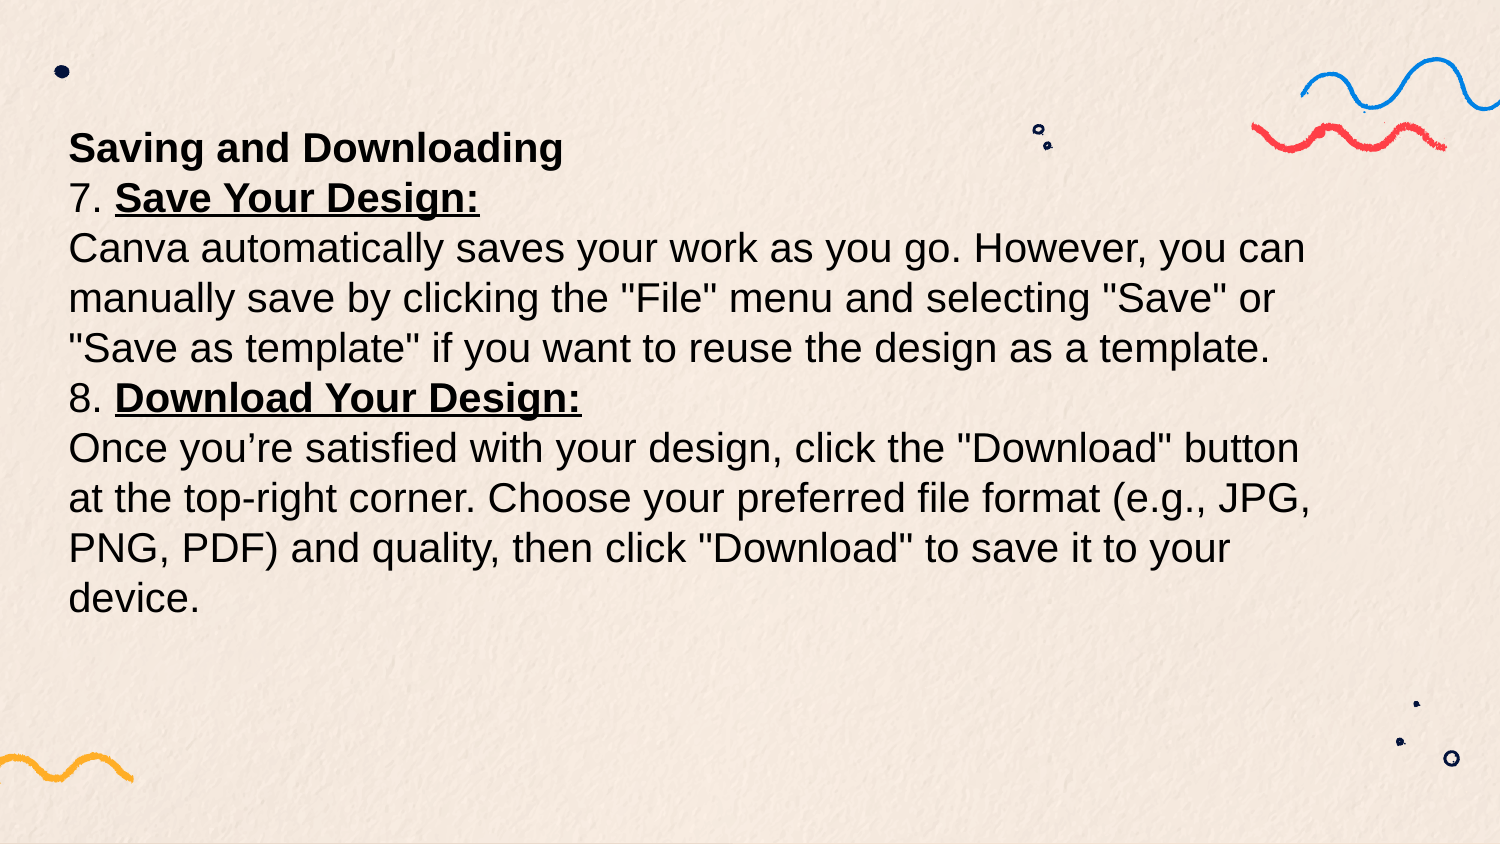

Saving and Downloading
7. Save Your Design:
Canva automatically saves your work as you go. However, you can manually save by clicking the "File" menu and selecting "Save" or "Save as template" if you want to reuse the design as a template.
8. Download Your Design:
Once you’re satisfied with your design, click the "Download" button at the top-right corner. Choose your preferred file format (e.g., JPG, PNG, PDF) and quality, then click "Download" to save it to your device.